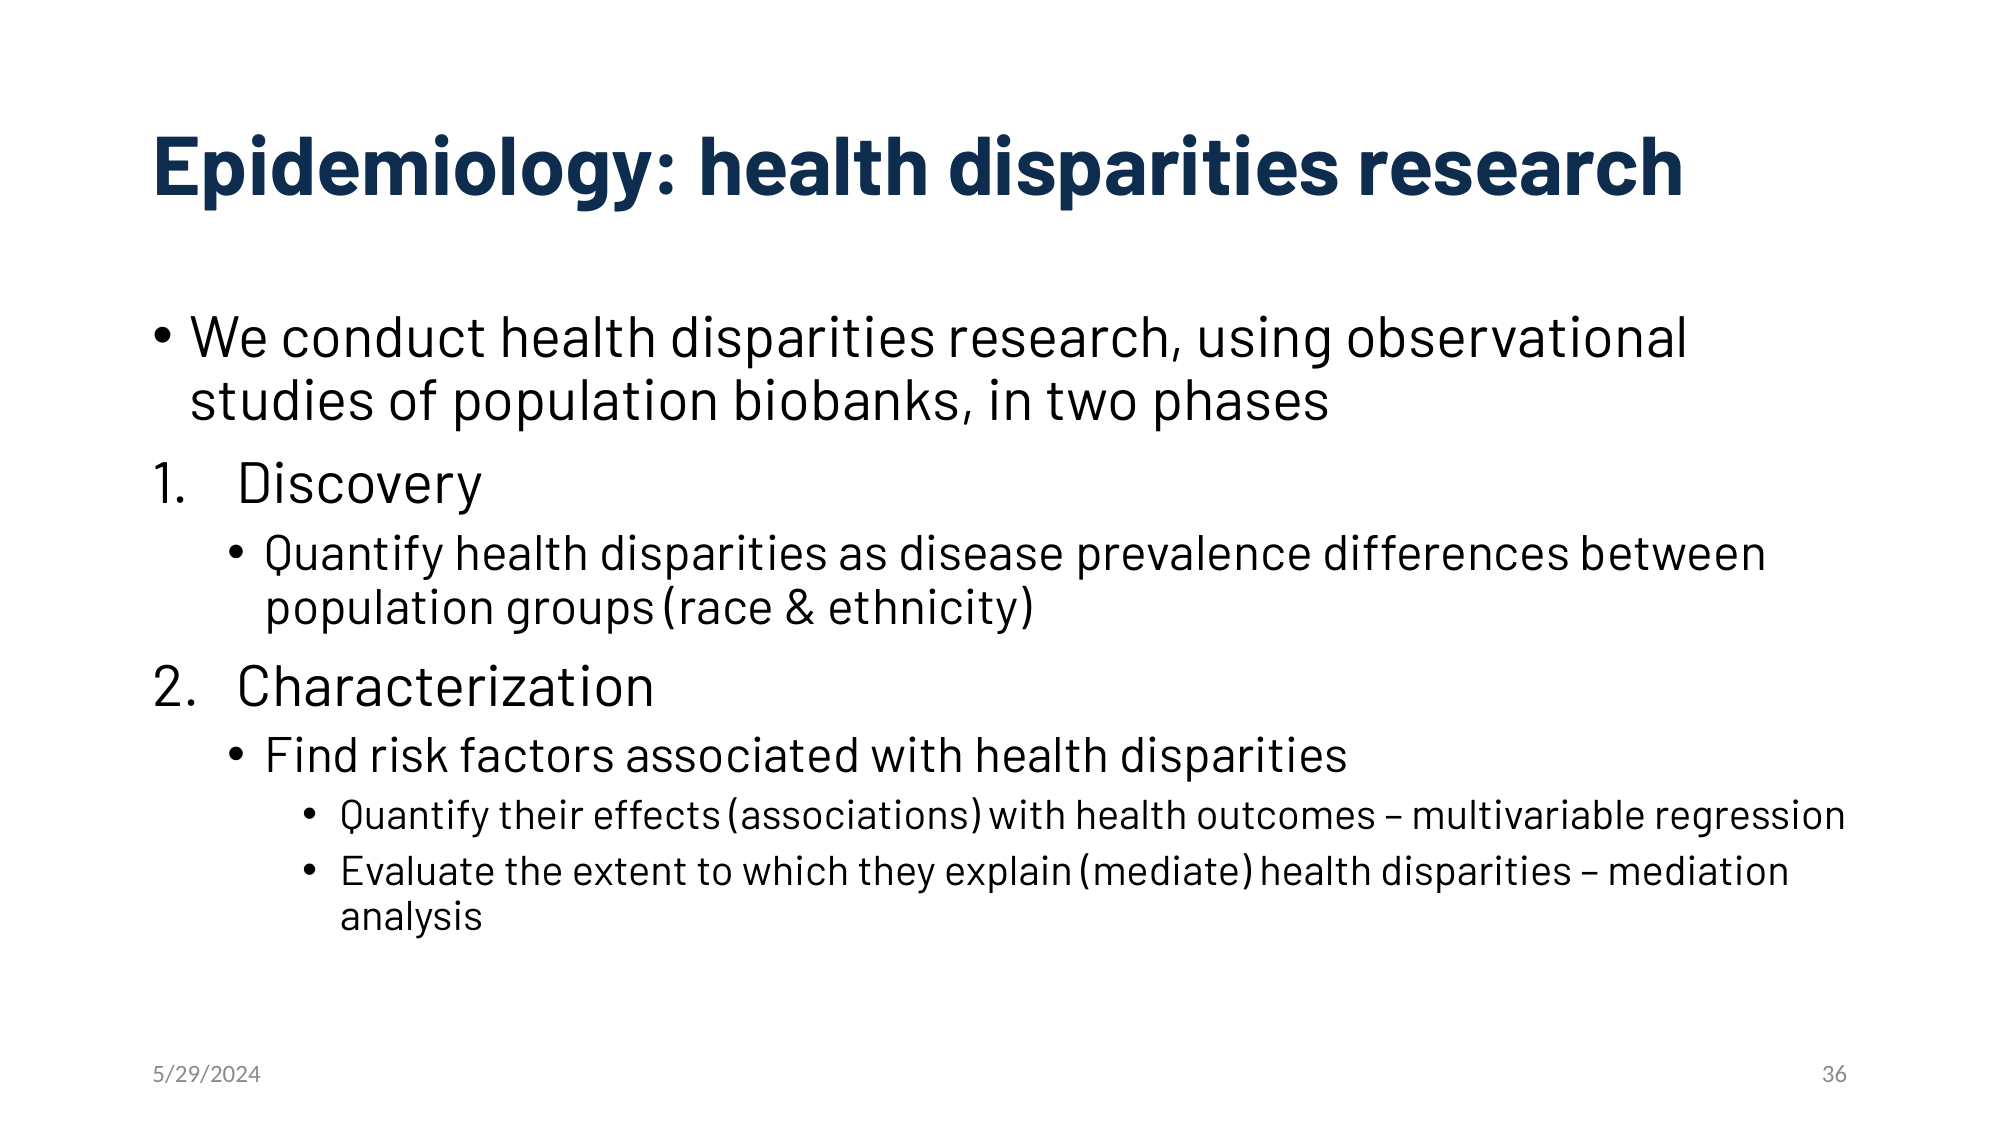

# Epidemiology: health disparities research
We conduct health disparities research, using observational studies of population biobanks, in two phases
Discovery
Quantify health disparities as disease prevalence differences between population groups (race & ethnicity)
Characterization
Find risk factors associated with health disparities
Quantify their effects (associations) with health outcomes – multivariable regression
Evaluate the extent to which they explain (mediate) health disparities – mediation analysis

5/29/2024
36